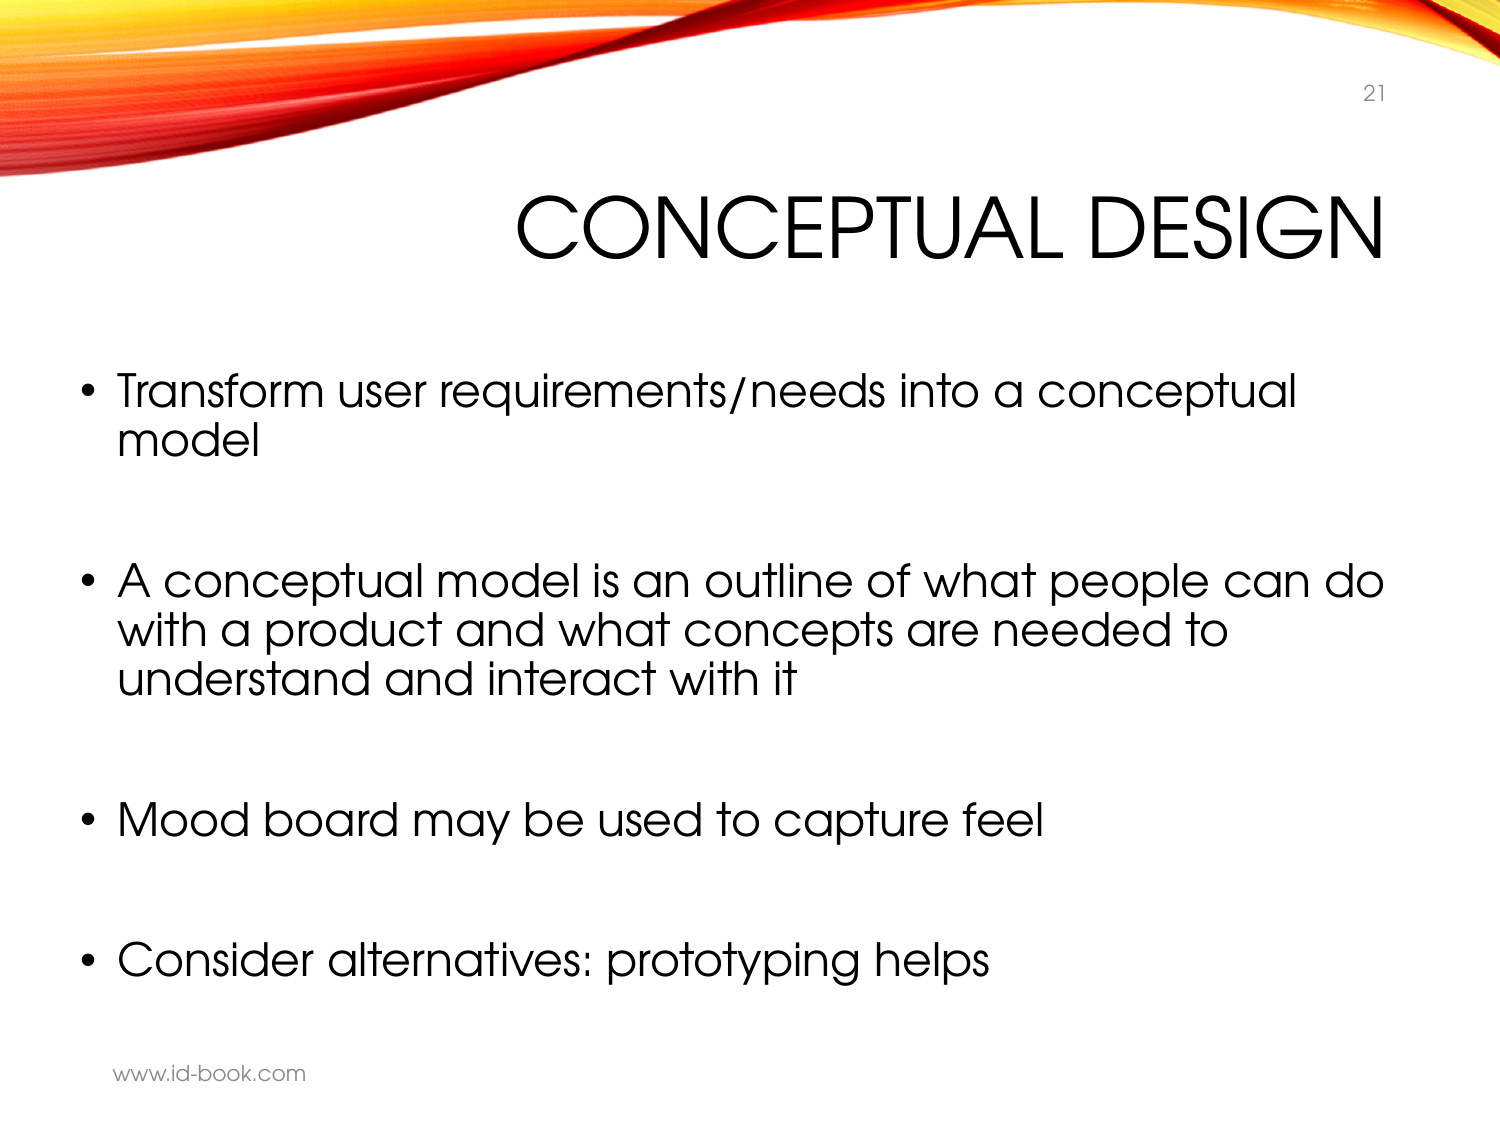

21
# Conceptual design
Transform user requirements/needs into a conceptual model

A conceptual model is an outline of what people can do with a product and what concepts are needed to understand and interact with it

Mood board may be used to capture feel

Consider alternatives: prototyping helps

www.id-book.com